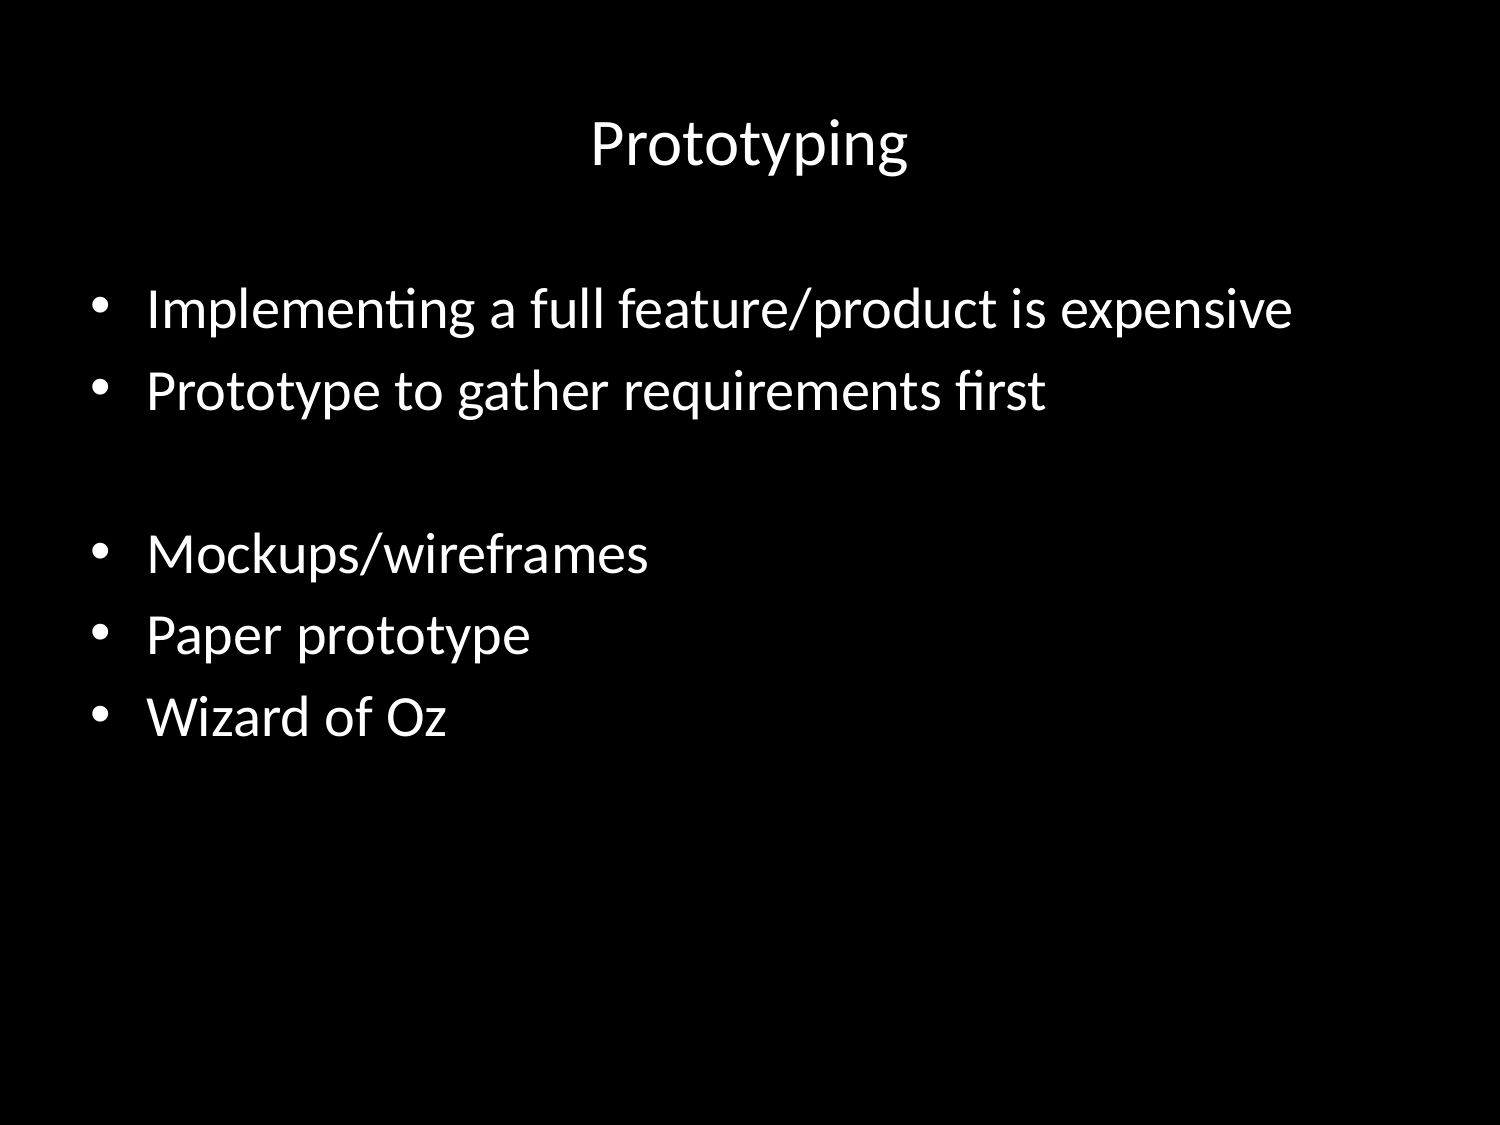

# Prototyping
Implementing a full feature/product is expensive
Prototype to gather requirements first

Mockups/wireframes
Paper prototype
Wizard of Oz